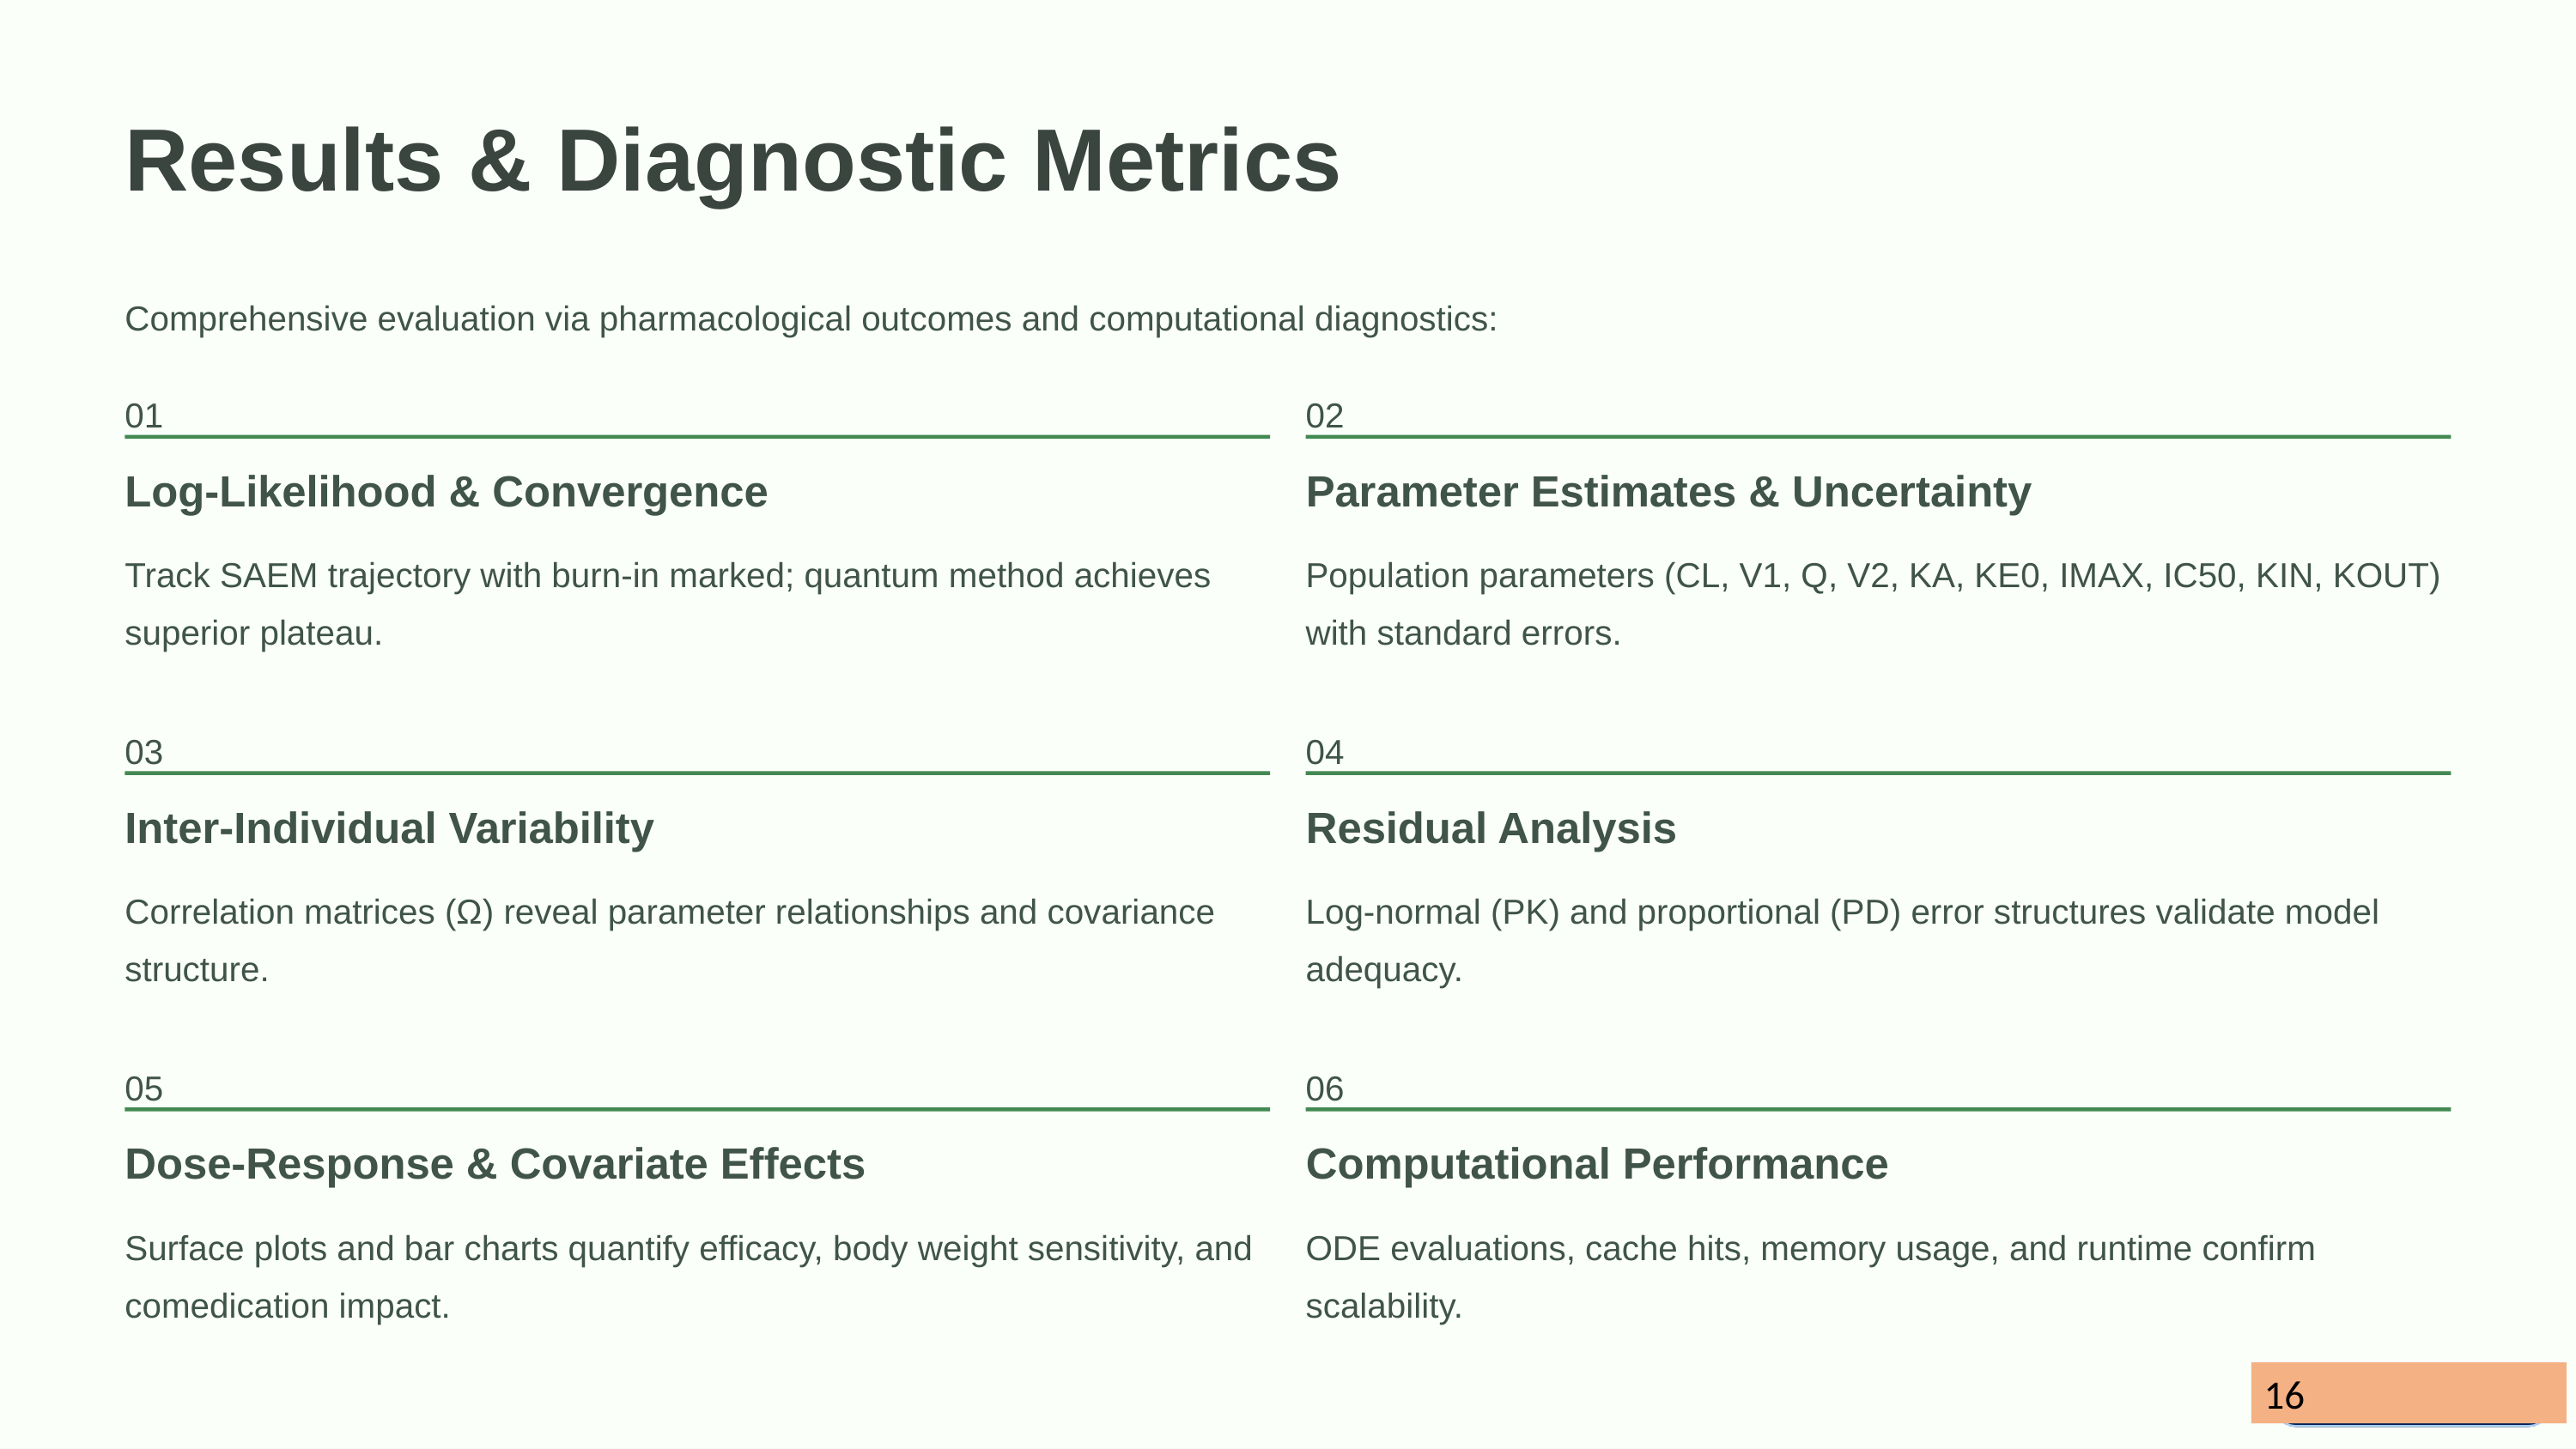

Results & Diagnostic Metrics
Comprehensive evaluation via pharmacological outcomes and computational diagnostics:
01
02

Log-Likelihood & Convergence
Parameter Estimates & Uncertainty
Track SAEM trajectory with burn-in marked; quantum method achieves superior plateau.
Population parameters (CL, V1, Q, V2, KA, KE0, IMAX, IC50, KIN, KOUT) with standard errors.
03
04

Inter-Individual Variability
Residual Analysis
Correlation matrices (Ω) reveal parameter relationships and covariance structure.
Log-normal (PK) and proportional (PD) error structures validate model adequacy.
05
06

Dose-Response & Covariate Effects
Computational Performance
Surface plots and bar charts quantify efficacy, body weight sensitivity, and comedication impact.
ODE evaluations, cache hits, memory usage, and runtime confirm scalability.
16